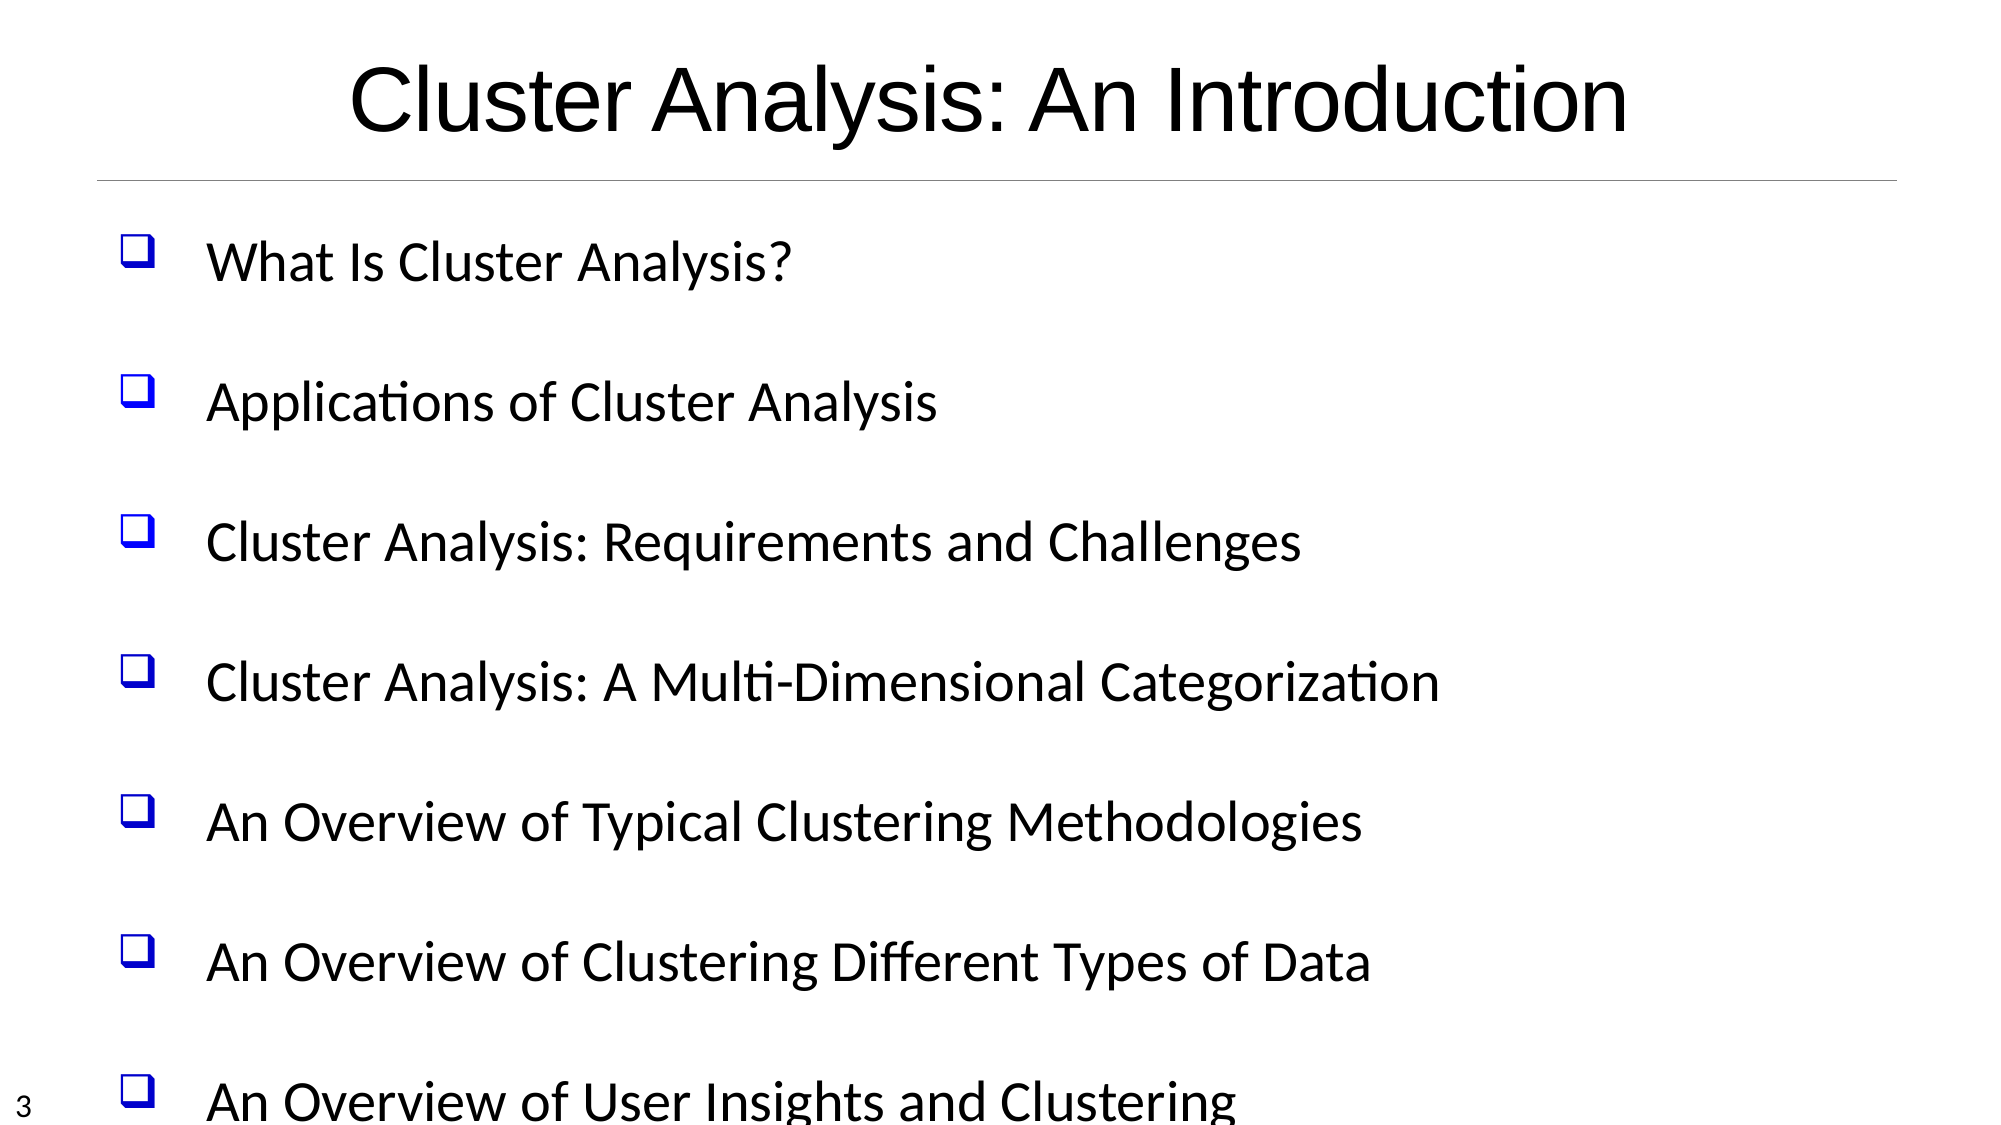

# Cluster Analysis: An Introduction
 What Is Cluster Analysis?
 Applications of Cluster Analysis
 Cluster Analysis: Requirements and Challenges
 Cluster Analysis: A Multi-Dimensional Categorization
 An Overview of Typical Clustering Methodologies
 An Overview of Clustering Different Types of Data
 An Overview of User Insights and Clustering